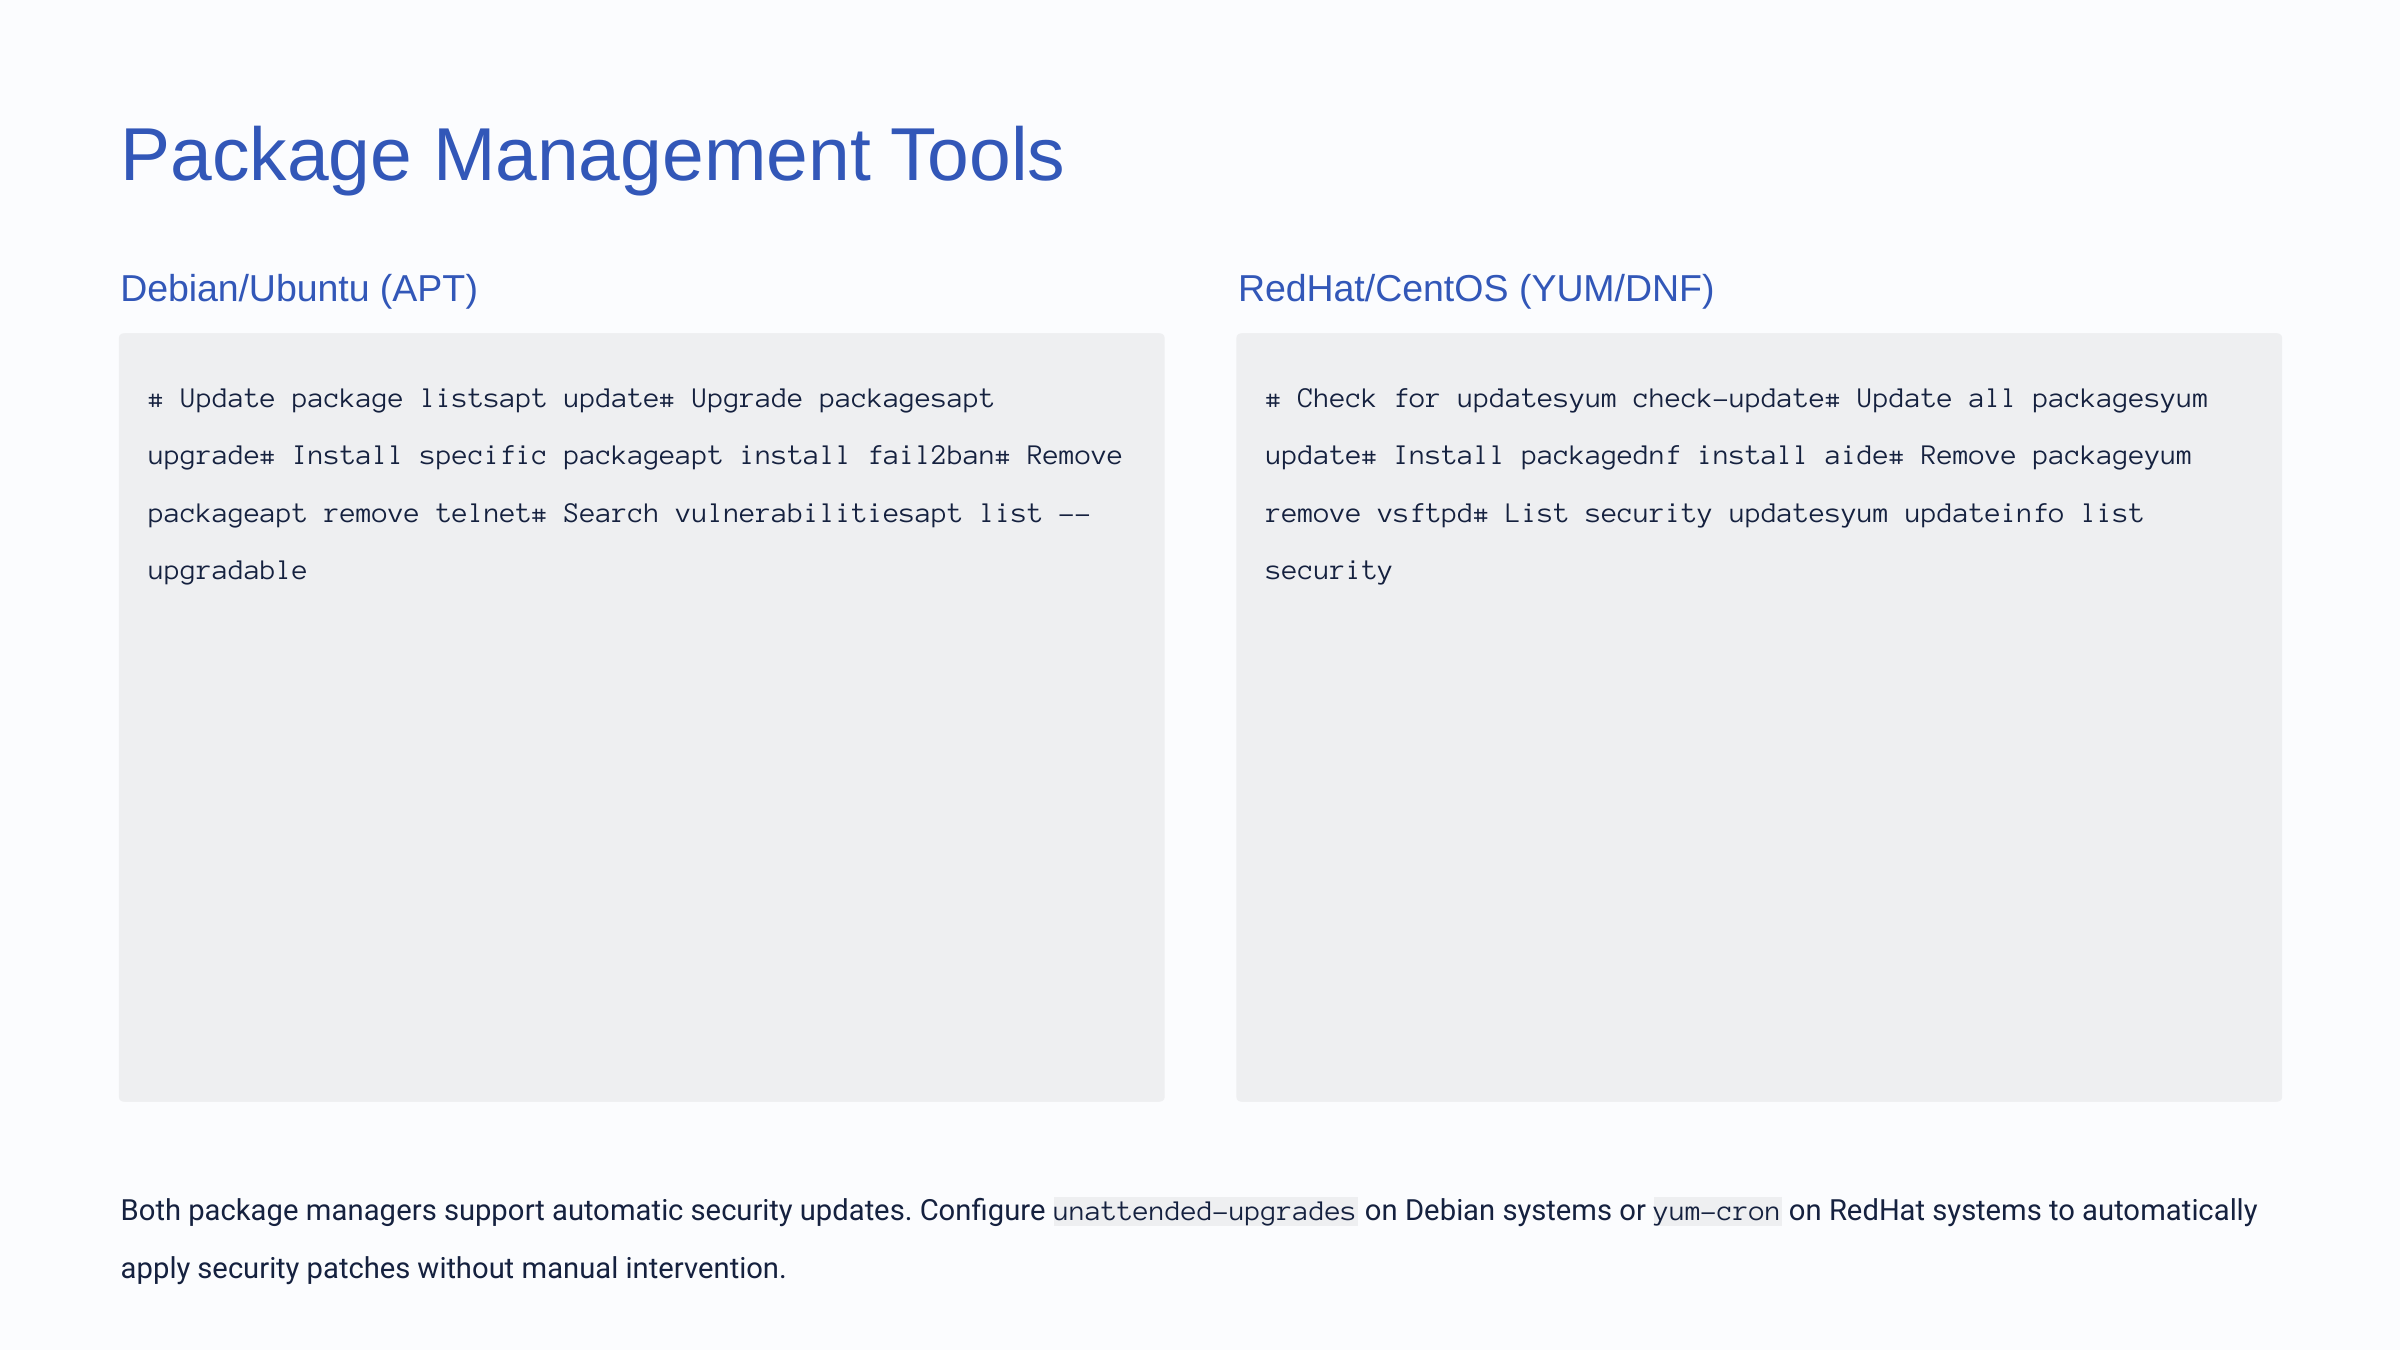

Package Management Tools
Debian/Ubuntu (APT)
RedHat/CentOS (YUM/DNF)

# Update package listsapt update# Upgrade packagesapt upgrade# Install specific packageapt install fail2ban# Remove packageapt remove telnet# Search vulnerabilitiesapt list --upgradable
# Check for updatesyum check-update# Update all packagesyum update# Install packagednf install aide# Remove packageyum remove vsftpd# List security updatesyum updateinfo list security
Both package managers support automatic security updates. Configure unattended-upgrades on Debian systems or yum-cron on RedHat systems to automatically apply security patches without manual intervention.